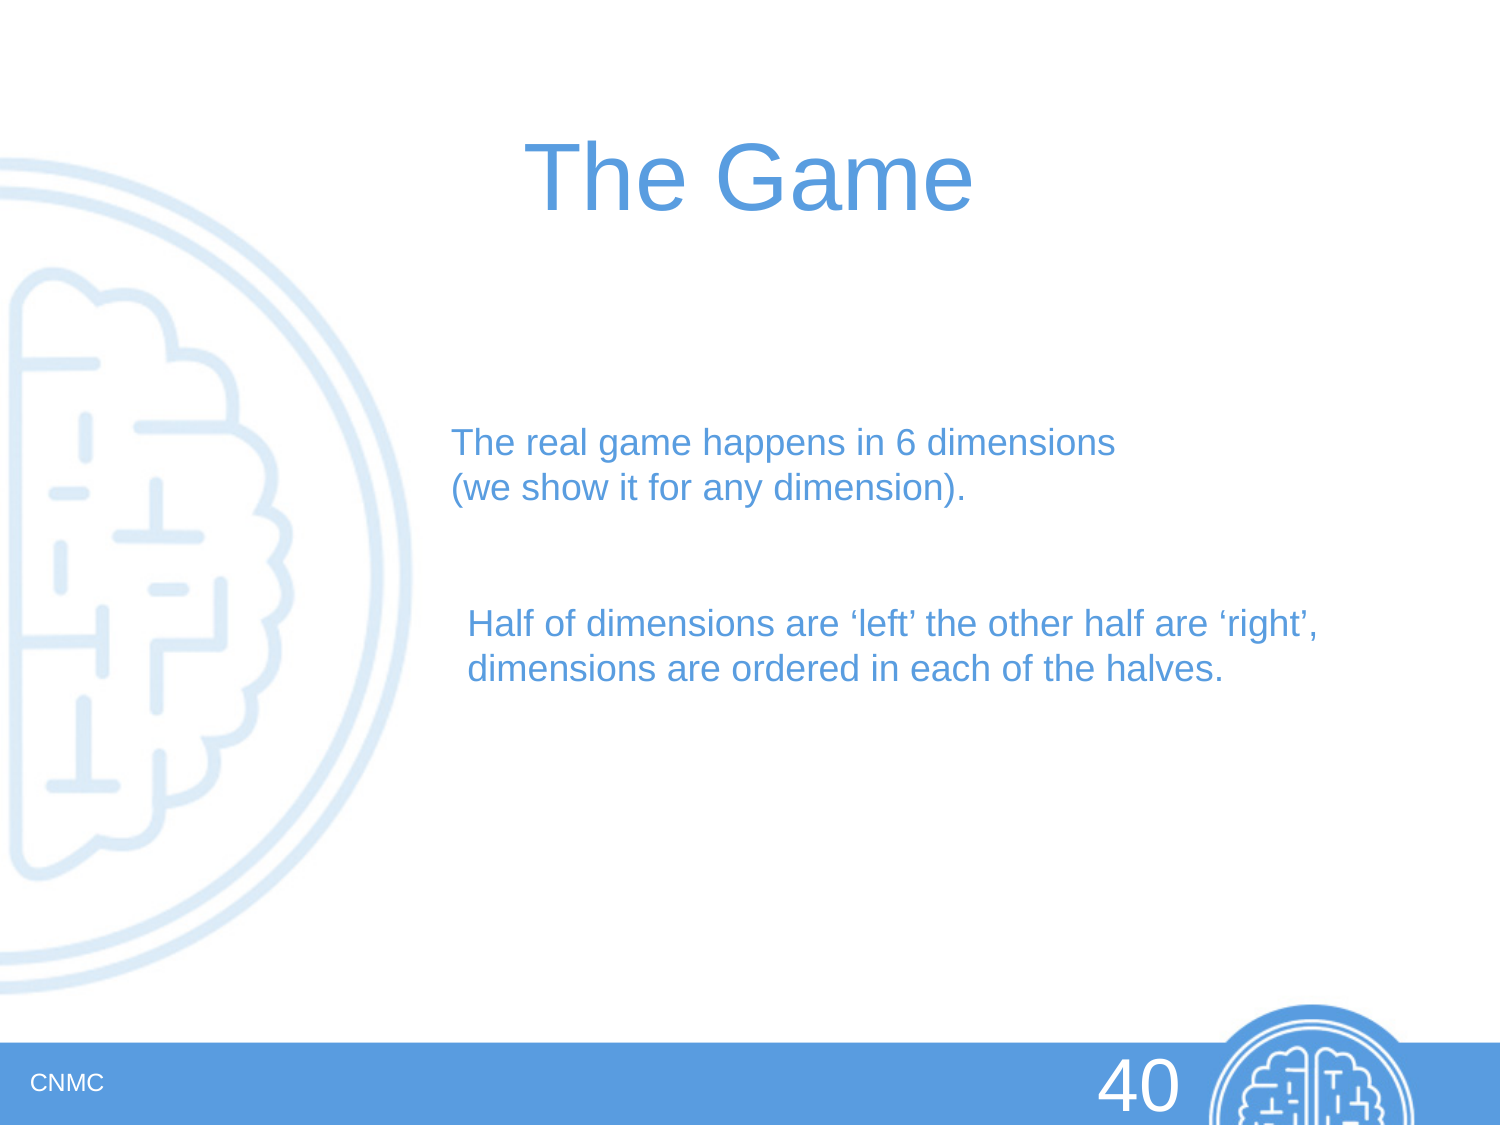

# The Game
The real game happens in 6 dimensions
(we show it for any dimension).
Half of dimensions are ‘left’ the other half are ‘right’,
dimensions are ordered in each of the halves.
CNMC
40